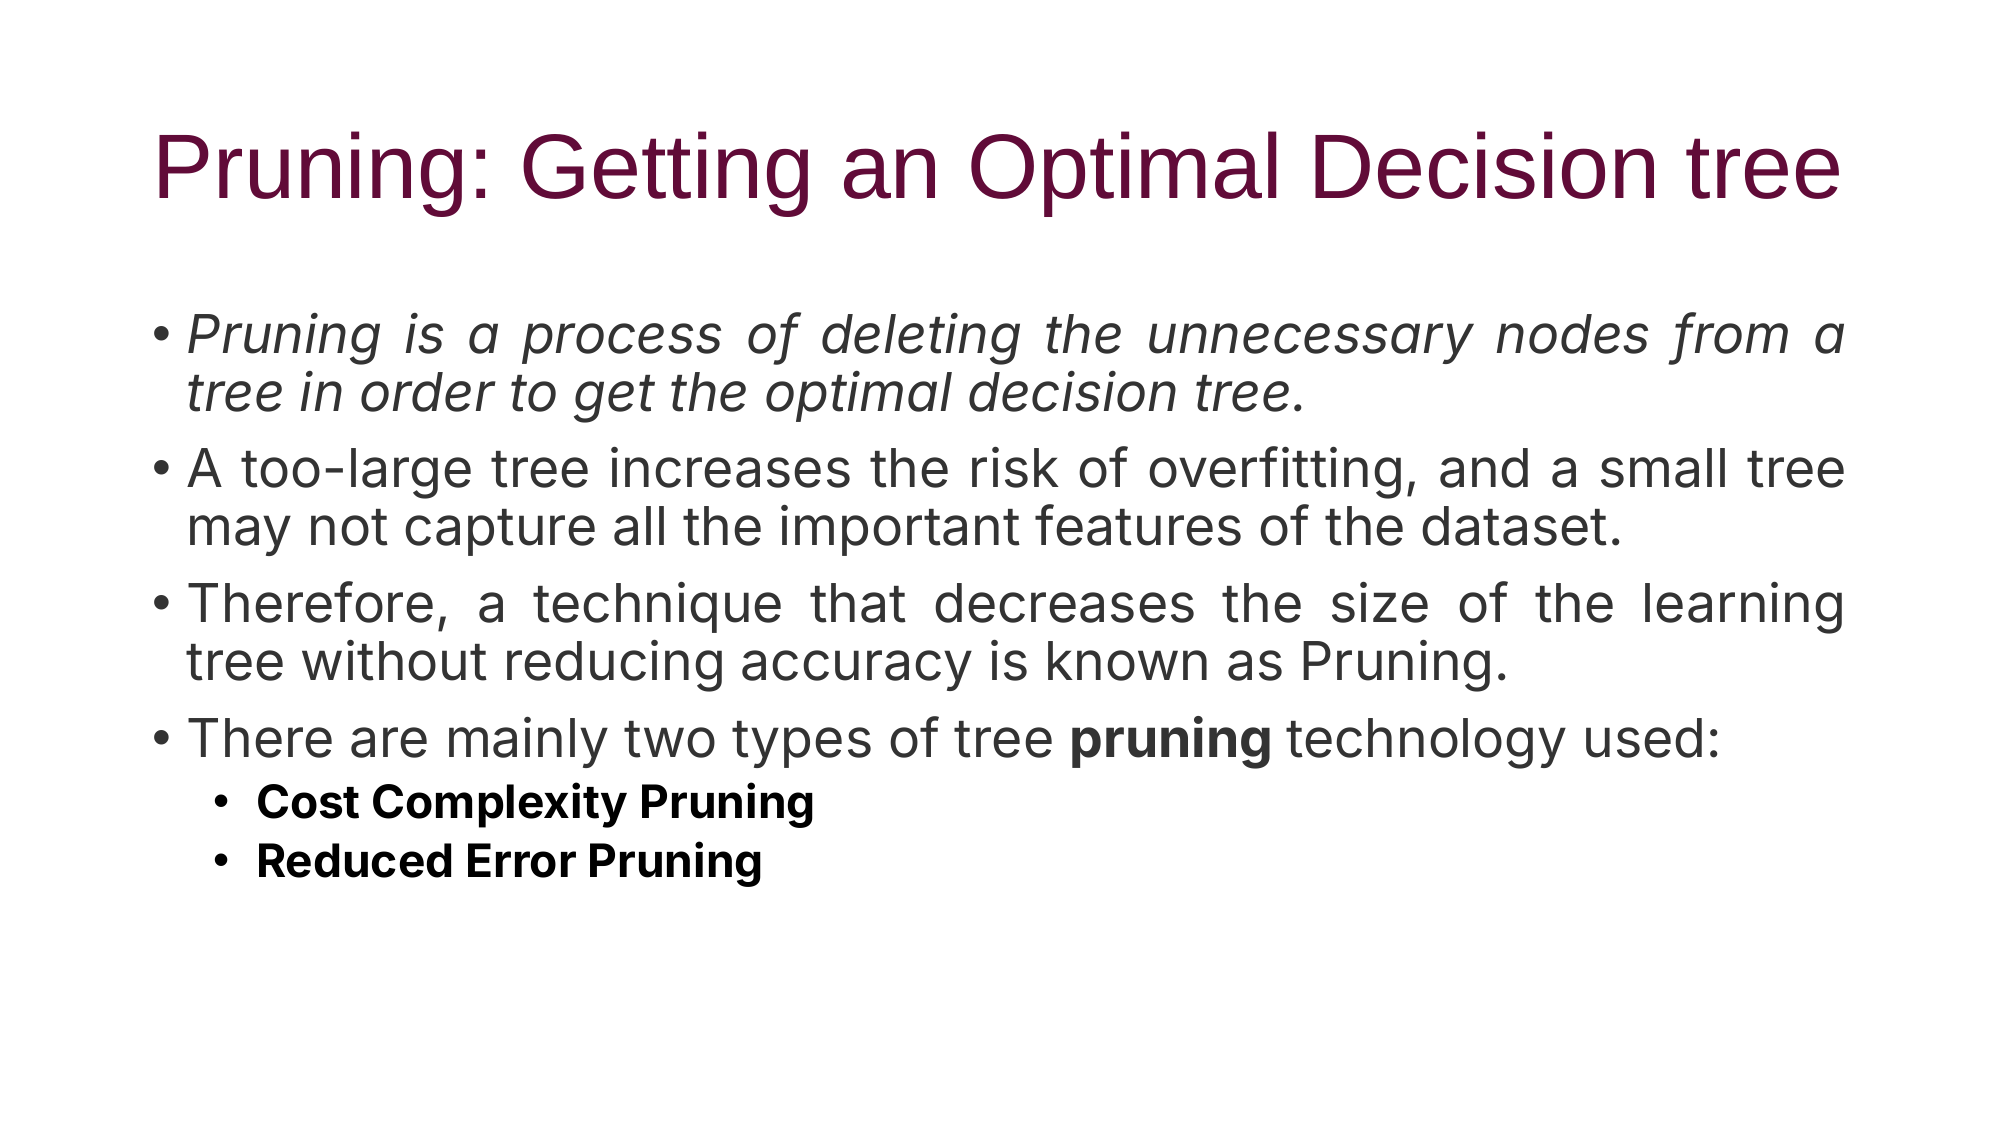

# Pruning: Getting an Optimal Decision tree
Pruning is a process of deleting the unnecessary nodes from a tree in order to get the optimal decision tree.
A too-large tree increases the risk of overfitting, and a small tree may not capture all the important features of the dataset.
Therefore, a technique that decreases the size of the learning tree without reducing accuracy is known as Pruning.
There are mainly two types of tree pruning technology used:
Cost Complexity Pruning
Reduced Error Pruning